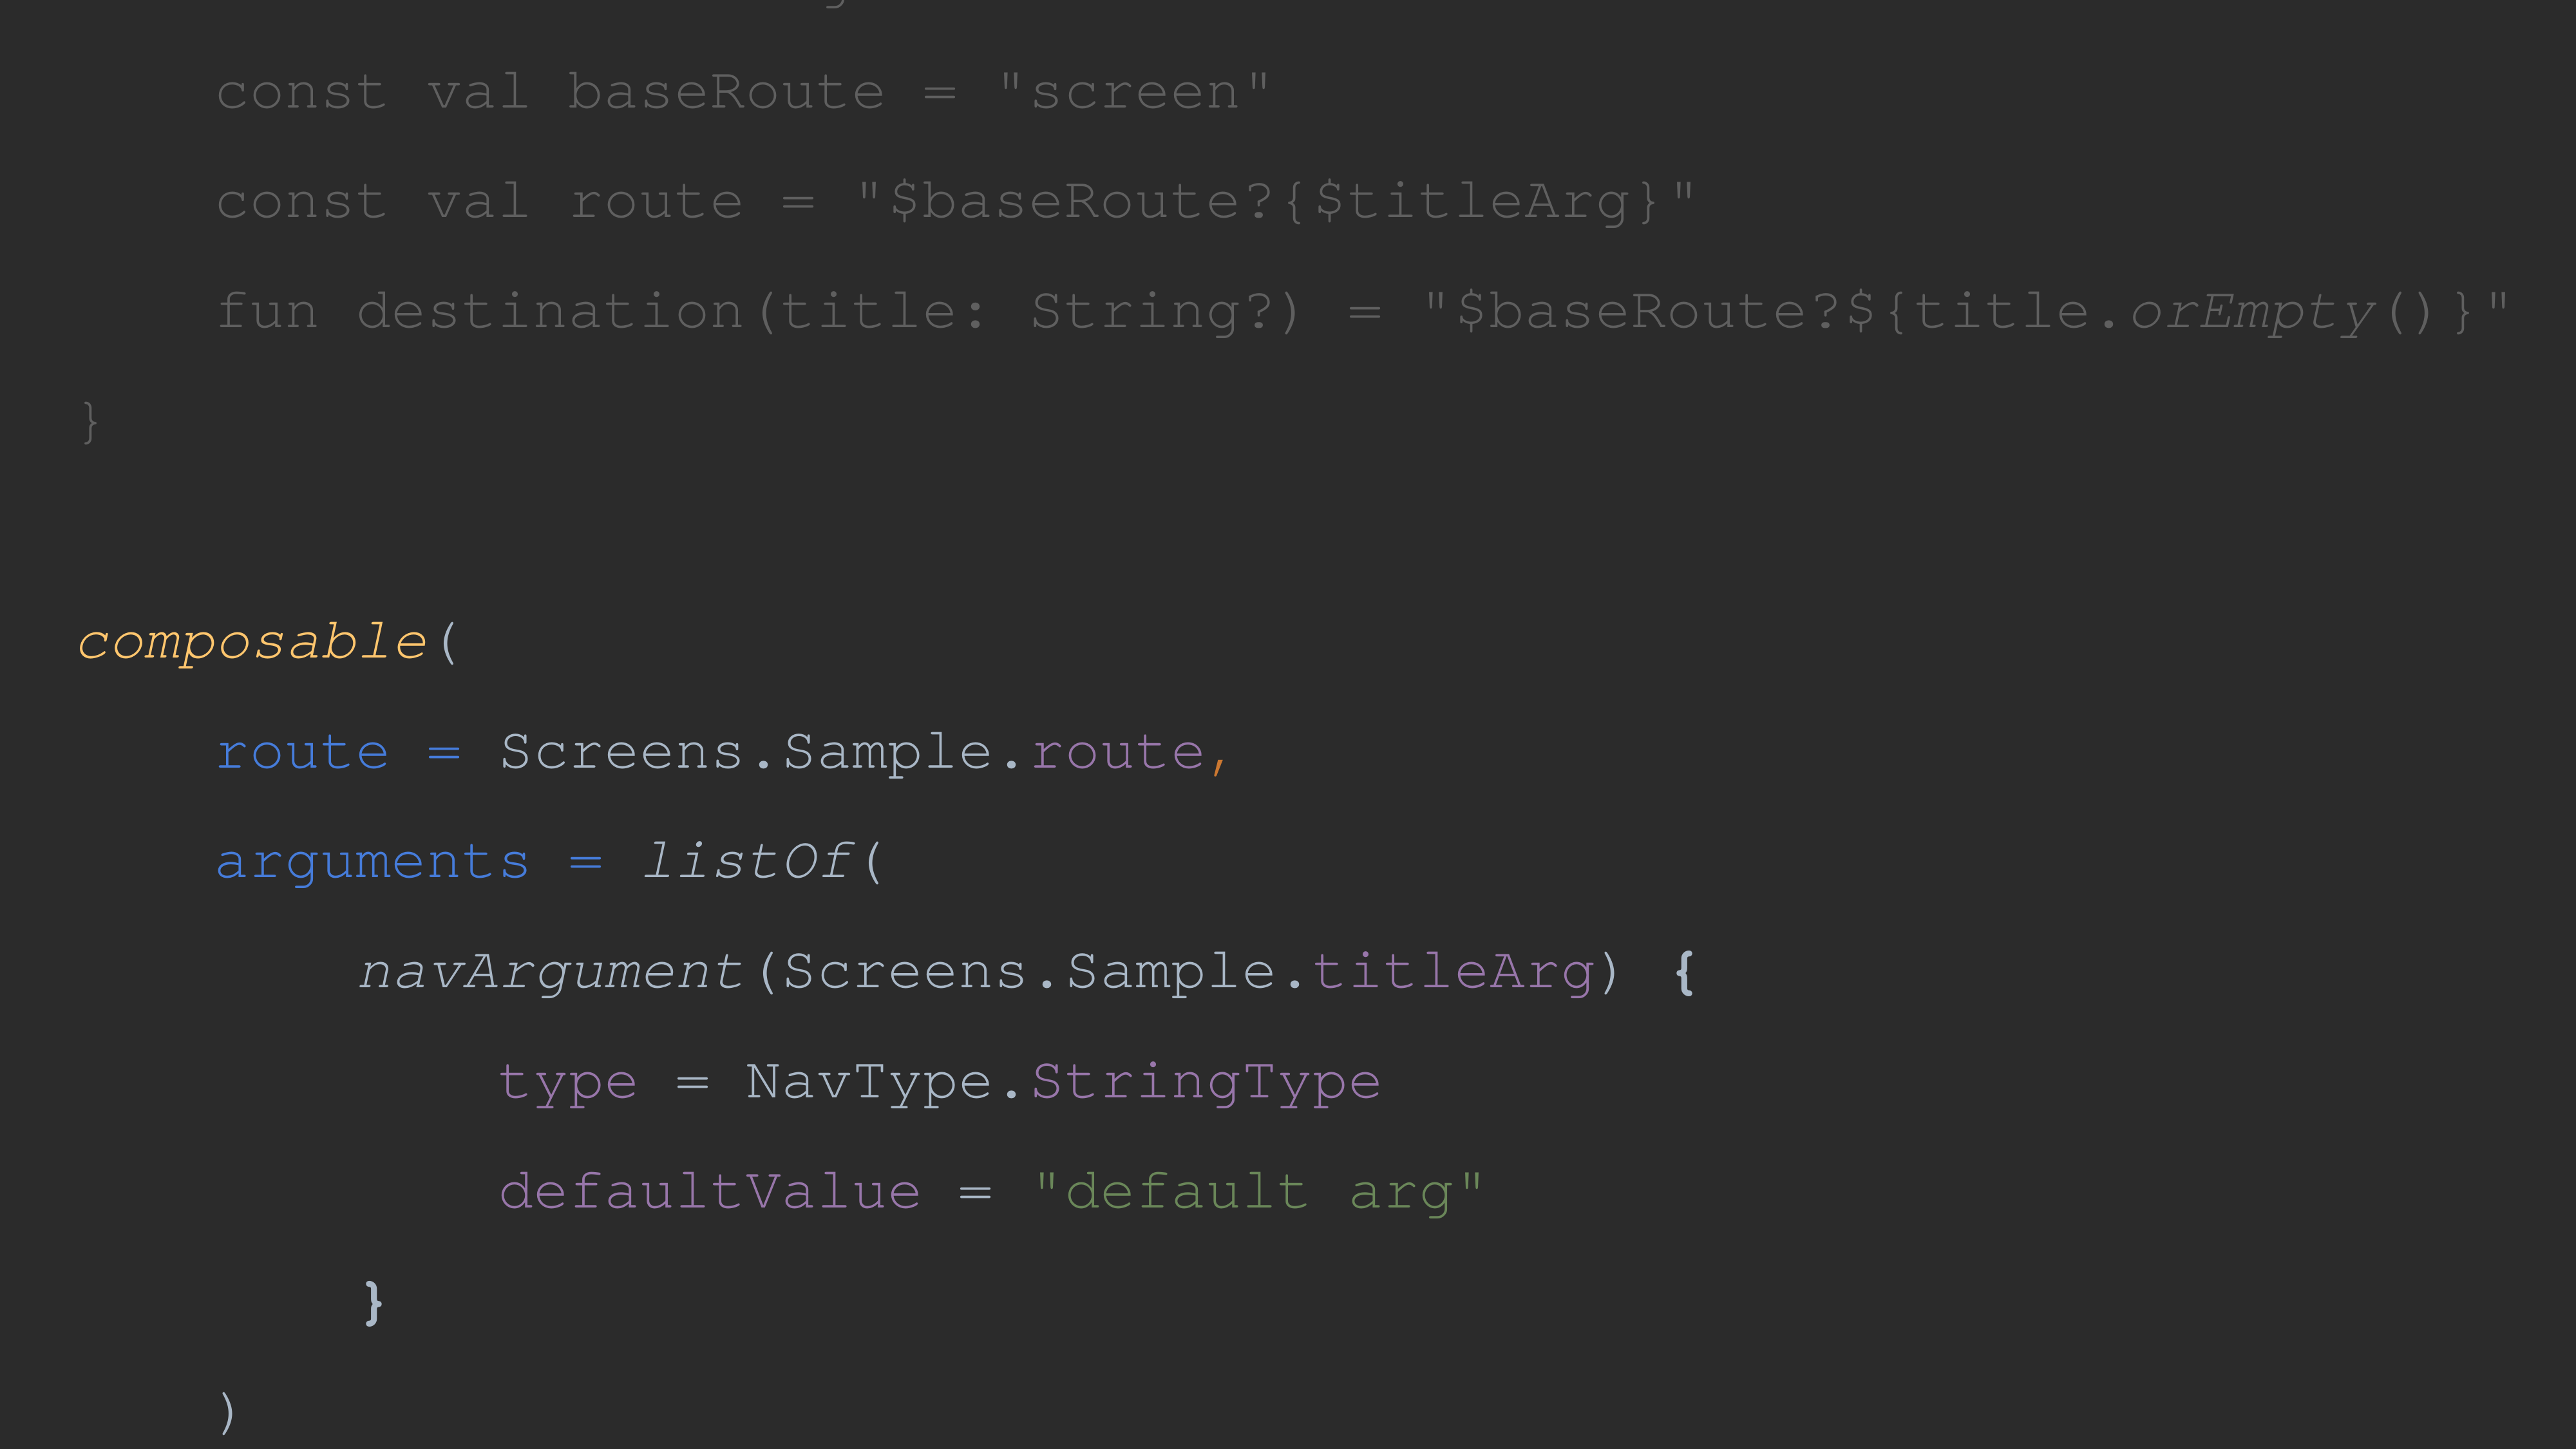

object Sample {

    const val titleArg = "title"
    const val baseRoute = "screen"
    const val route = "$baseRoute?{$titleArg}"
    fun destination(title: String?) = "$baseRoute?${title.orEmpty()}"
}

composable(
    route = Screens.Sample.route,
    arguments = listOf(
        navArgument(Screens.Sample.titleArg) {
            type = NavType.StringType
            defaultValue = "default arg"
        }
    )
) {
    SampleScreenContent(navController, it)
}
70